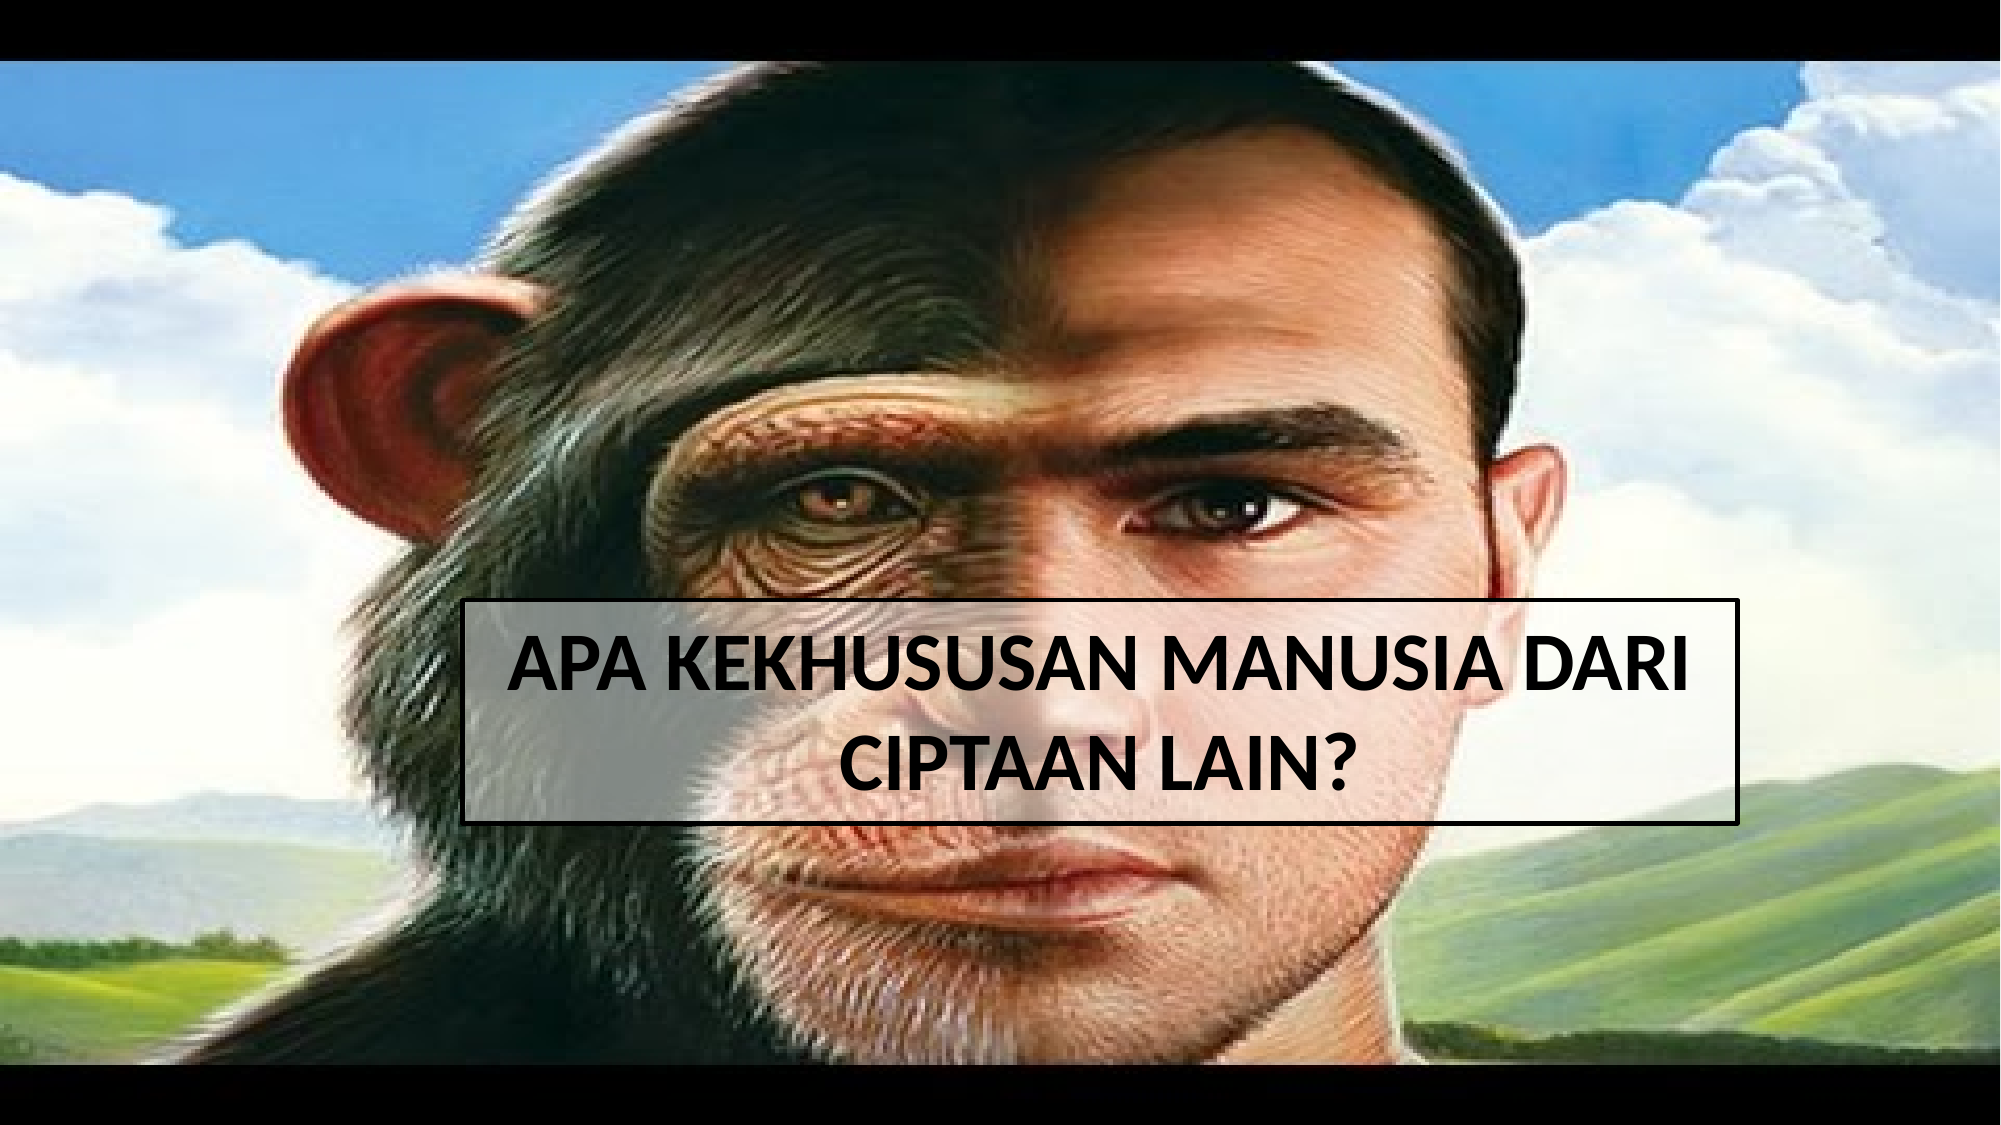

# Apa KEKHUSUSAN Manusia DARI Ciptaan lain?